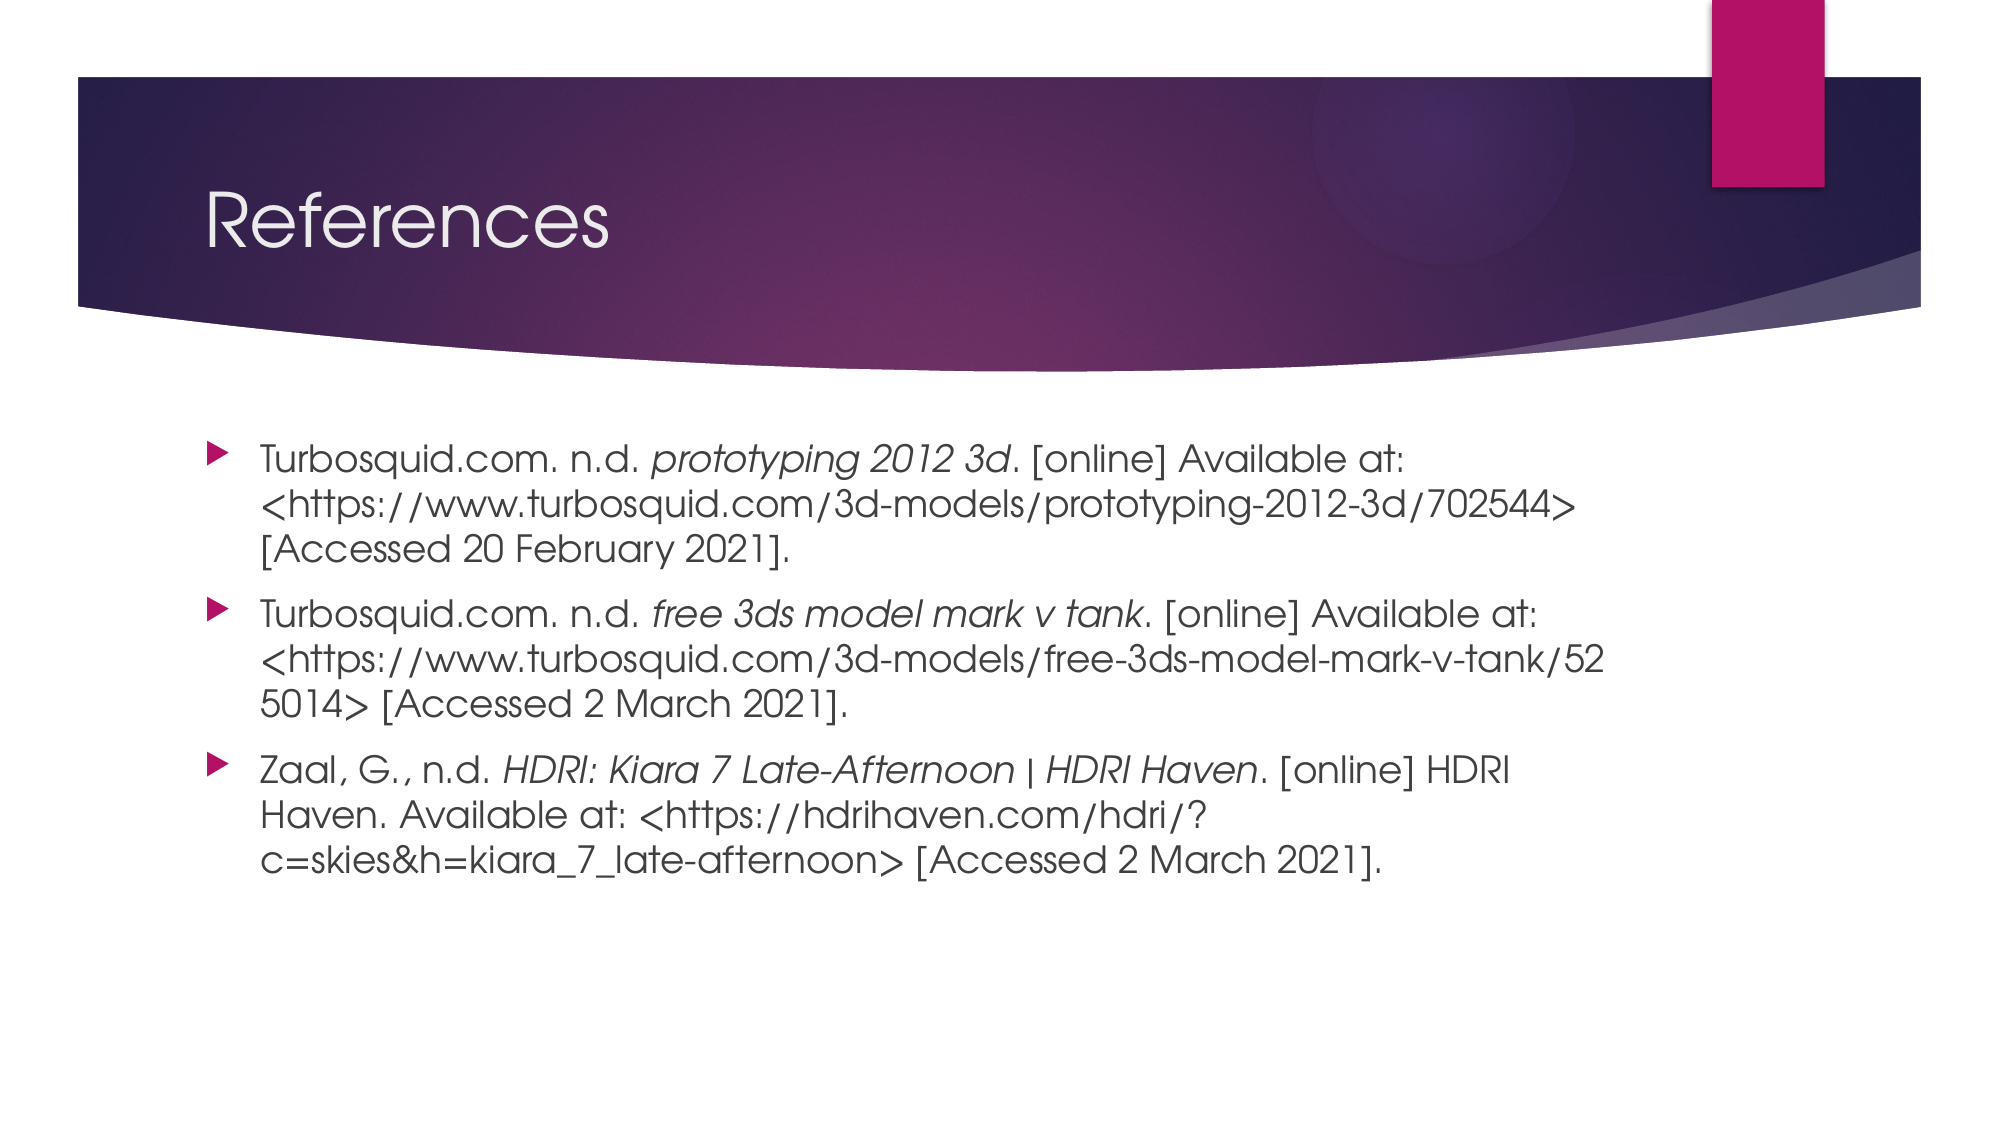

# References
Turbosquid.com. n.d. prototyping 2012 3d. [online] Available at: <https://www.turbosquid.com/3d-models/prototyping-2012-3d/702544> [Accessed 20 February 2021].
Turbosquid.com. n.d. free 3ds model mark v tank. [online] Available at: <https://www.turbosquid.com/3d-models/free-3ds-model-mark-v-tank/525014> [Accessed 2 March 2021].
Zaal, G., n.d. HDRI: Kiara 7 Late-Afternoon | HDRI Haven. [online] HDRI Haven. Available at: <https://hdrihaven.com/hdri/?c=skies&h=kiara_7_late-afternoon> [Accessed 2 March 2021].